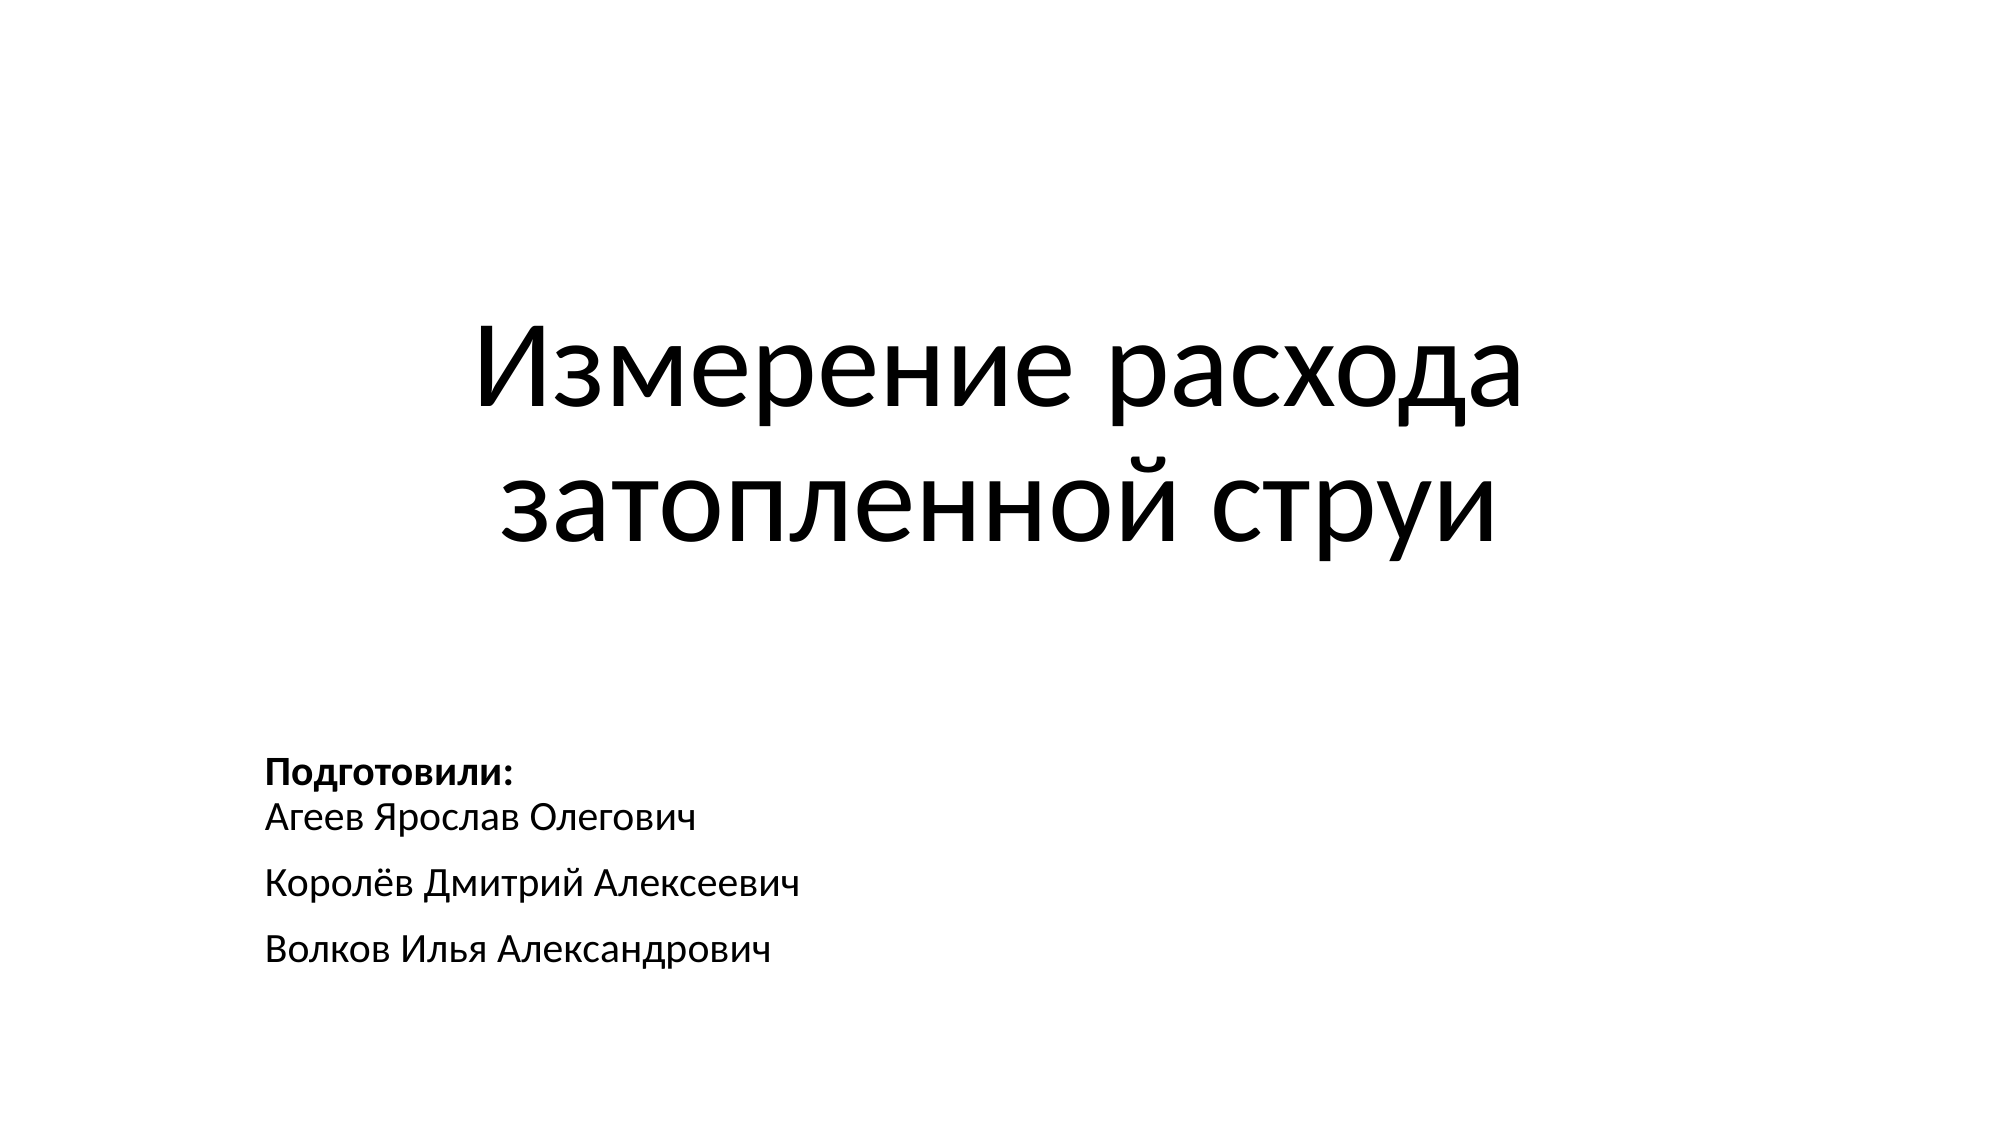

# Измерение расхода затопленной струи
Подготовили:
Агеев Ярослав Олегович
Королёв Дмитрий Алексеевич
Волков Илья Александрович